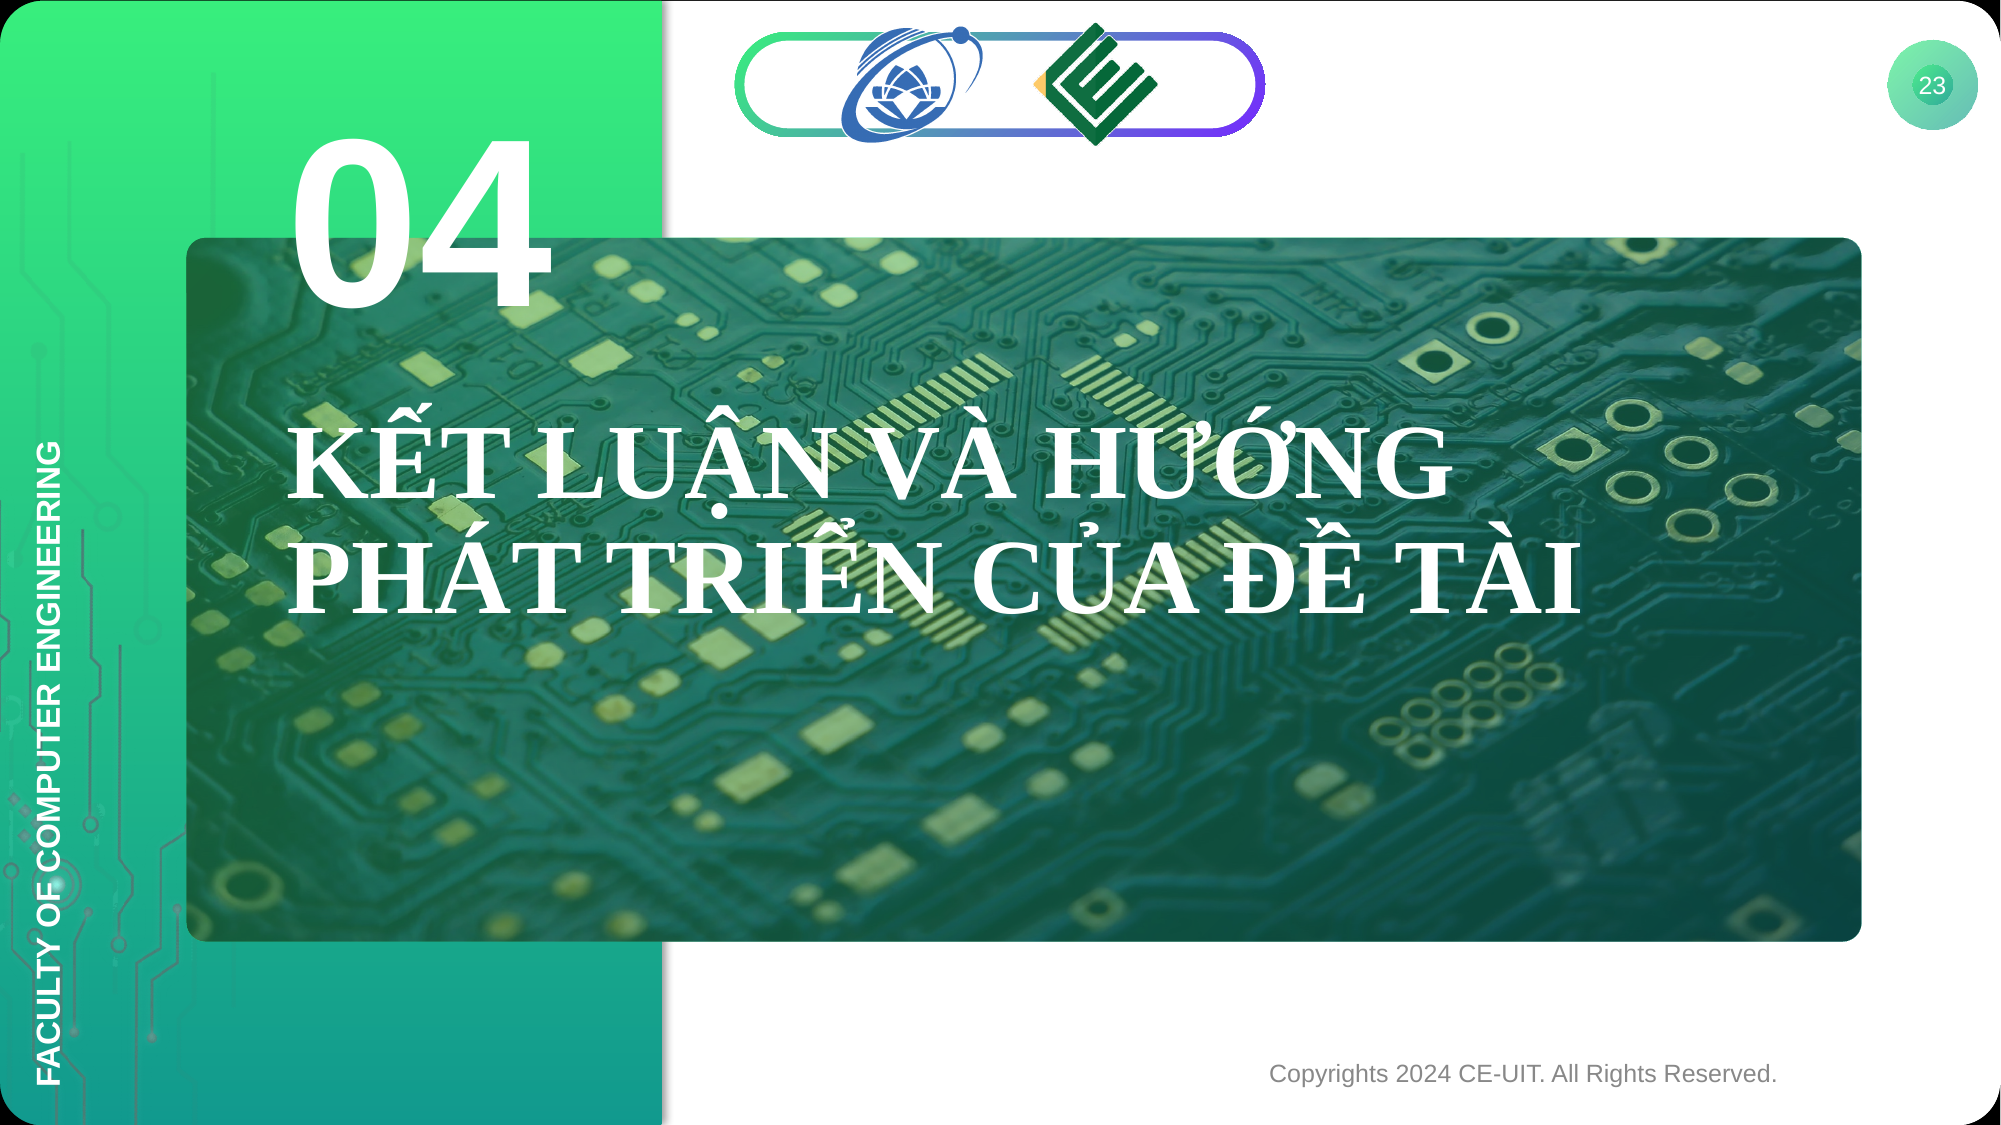

23
04
# KẾT LUẬN VÀ HƯỚNG PHÁT TRIỂN CỦA ĐỀ TÀI

Copyrights 2024 CE-UIT. All Rights Reserved.